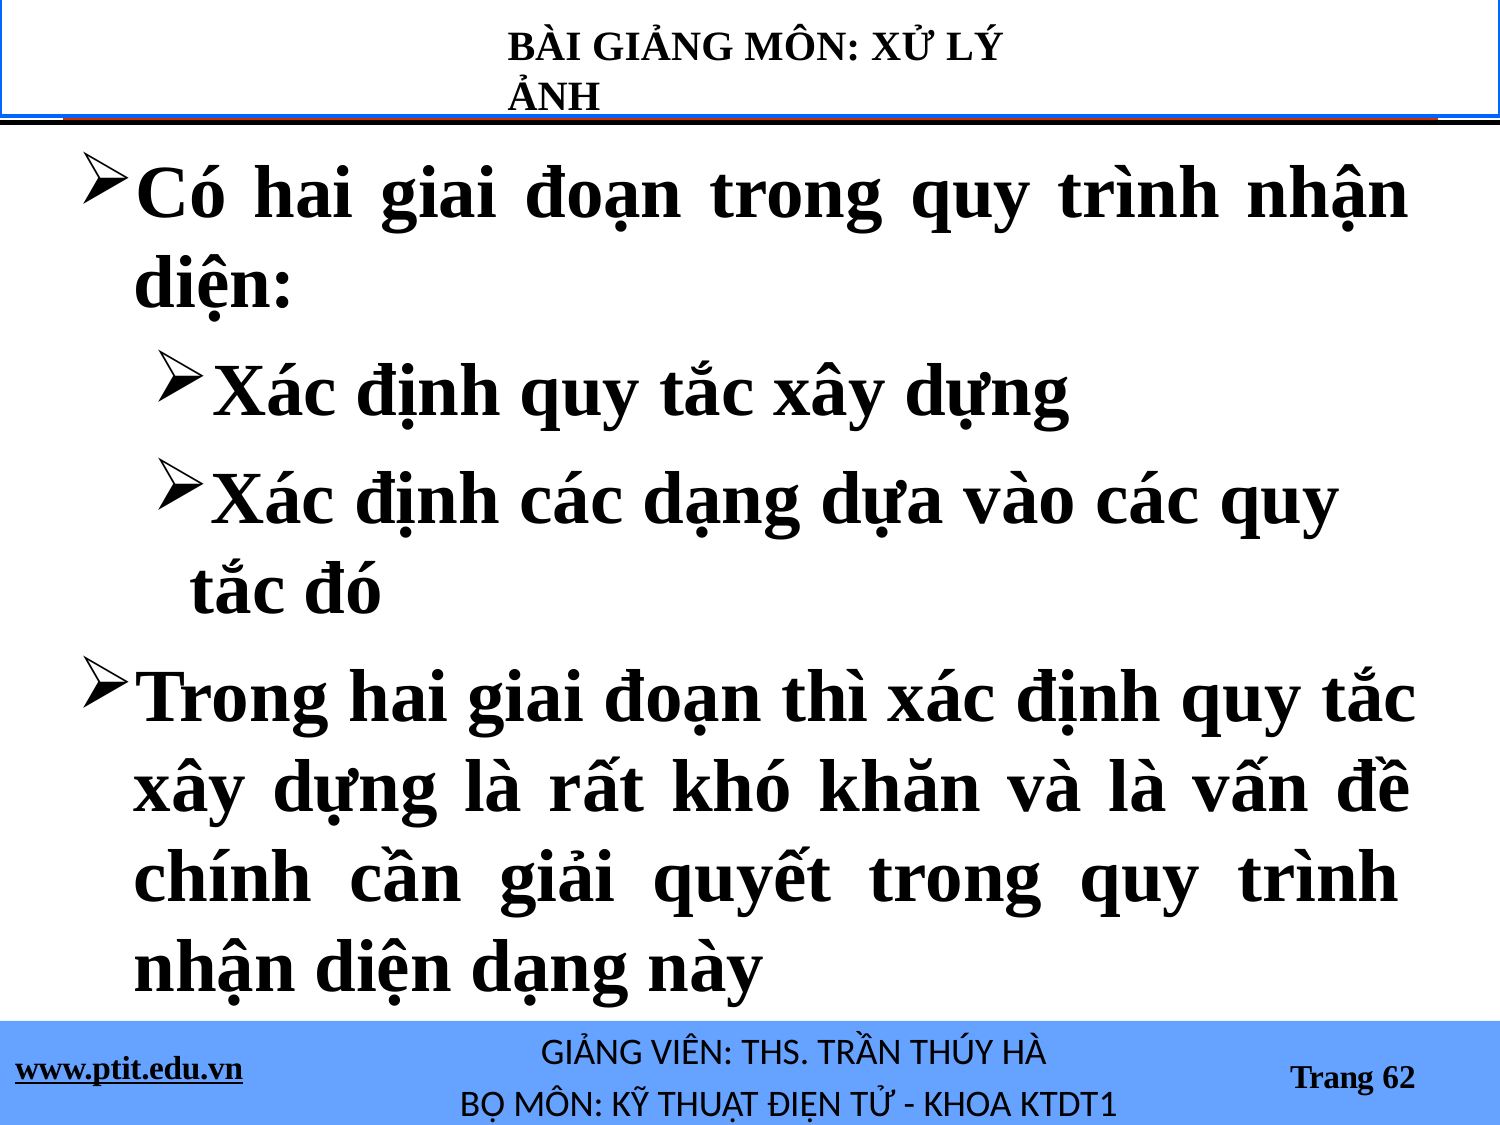

BÀI GIẢNG MÔN: XỬ LÝ ẢNH
Có hai giai đoạn trong quy trình nhận  diện:
Xác định quy tắc xây dựng
Xác định các dạng dựa vào các quy  tắc đó
Trong hai giai đoạn thì xác định quy tắc  xây dựng là rất khó khăn và là vấn đề  chính cần giải quyết trong quy trình  nhận diện dạng này

GIẢNG VIÊN: THS. TRẦN THÚY HÀ
BỘ MÔN: KỸ THUẬT ĐIỆN TỬ - KHOA KTDT1
www.ptit.edu.vn
Trang 62